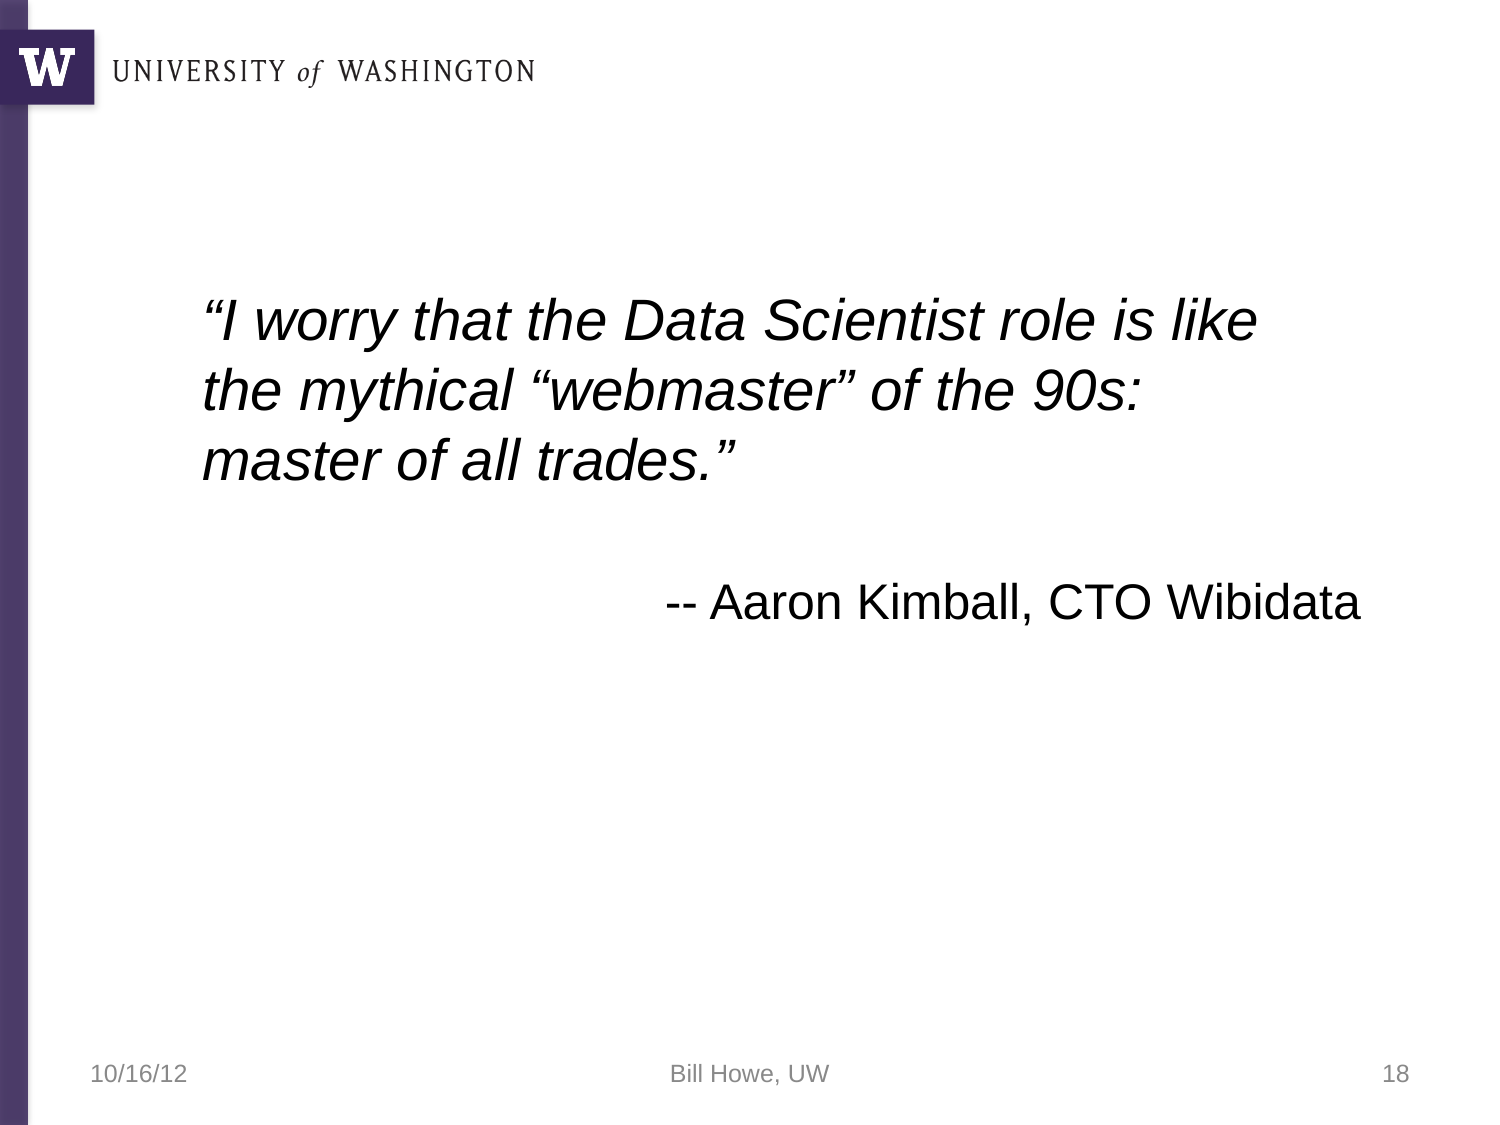

“I worry that the Data Scientist role is like the mythical “webmaster” of the 90s: master of all trades.”
-- Aaron Kimball, CTO Wibidata
10/16/12
Bill Howe, UW
18